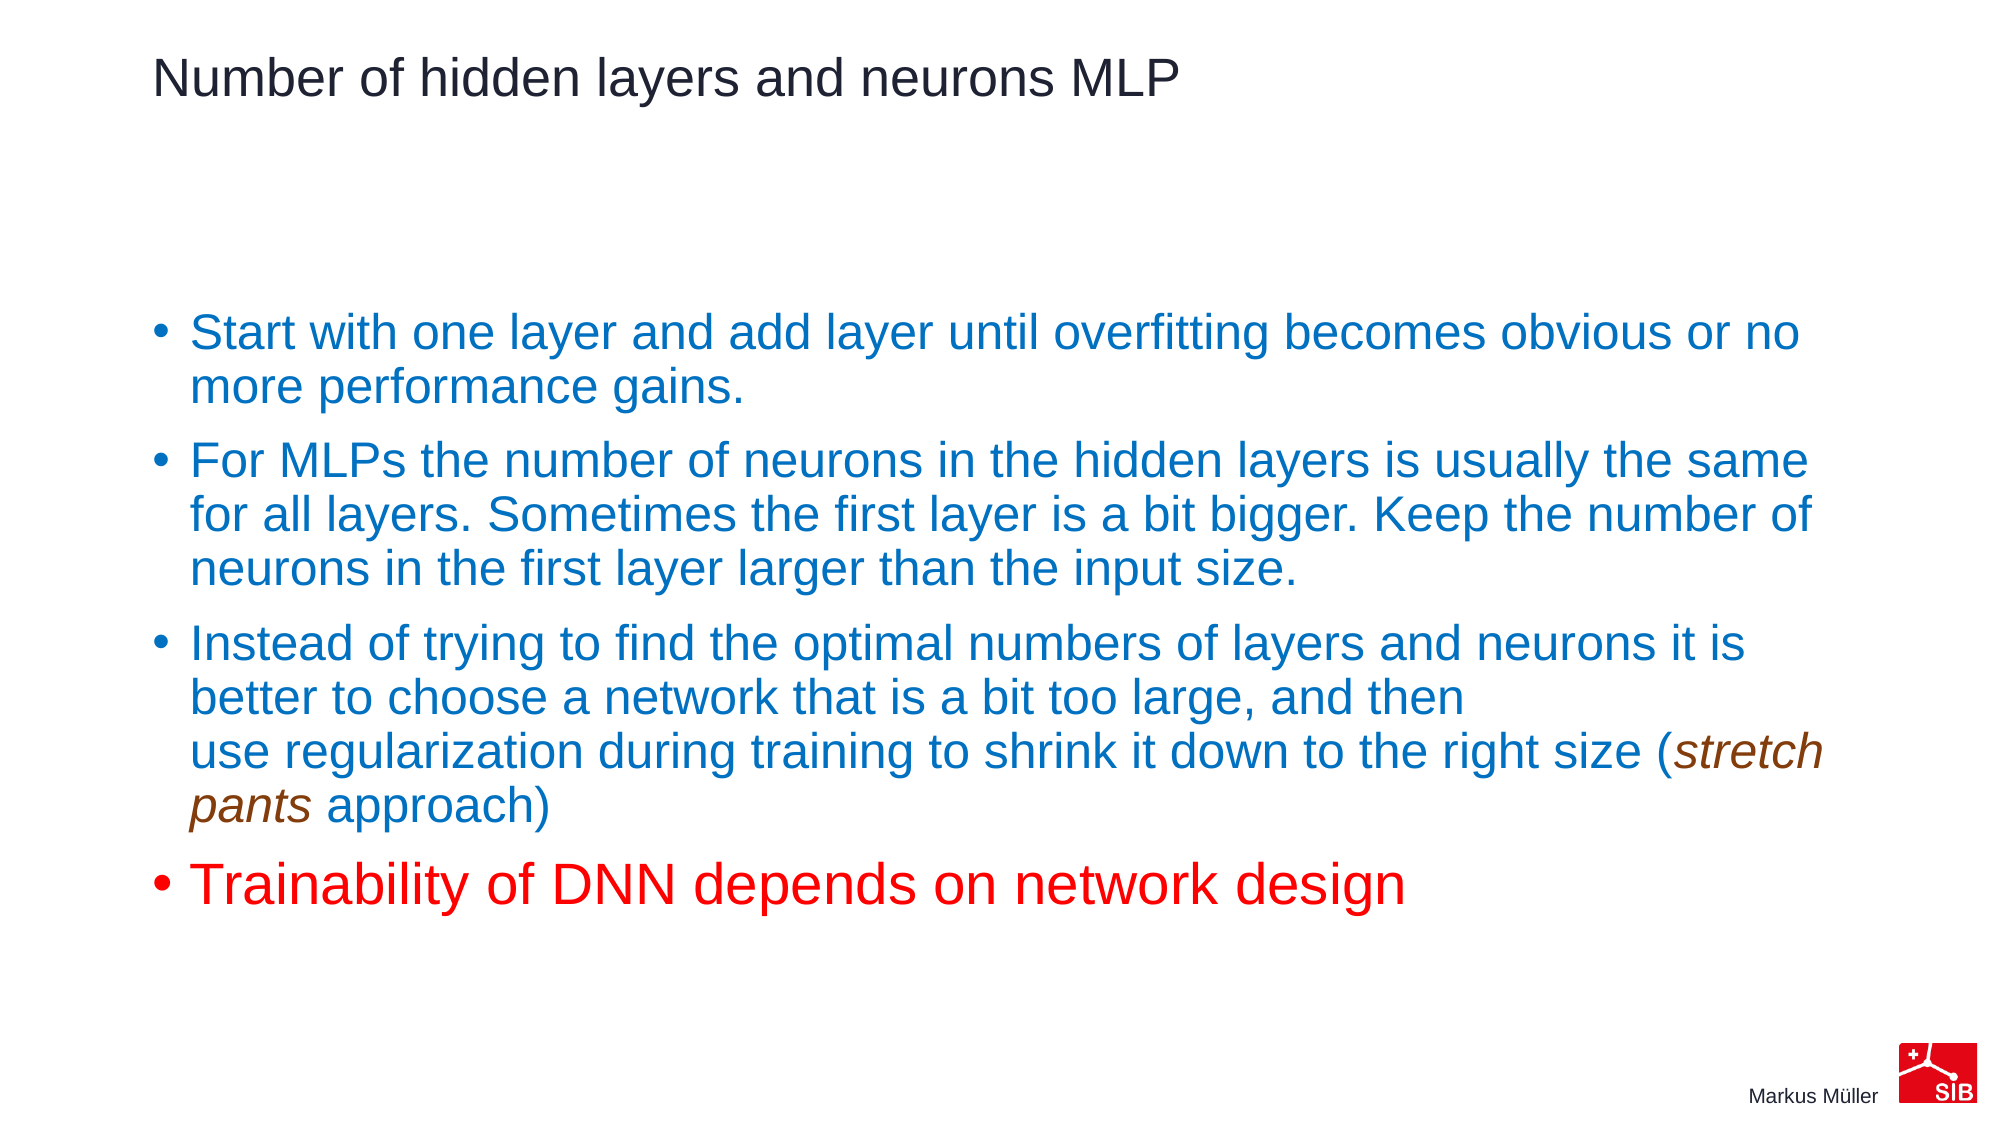

# Number of hidden layers and neurons MLP
Start with one layer and add layer until overfitting becomes obvious or no more performance gains.
For MLPs the number of neurons in the hidden layers is usually the same for all layers. Sometimes the first layer is a bit bigger. Keep the number of neurons in the first layer larger than the input size.
Instead of trying to find the optimal numbers of layers and neurons it is better to choose a network that is a bit too large, and then
use regularization during training to shrink it down to the right size (stretch pants approach)
Trainability of DNN depends on network design
Markus Müller